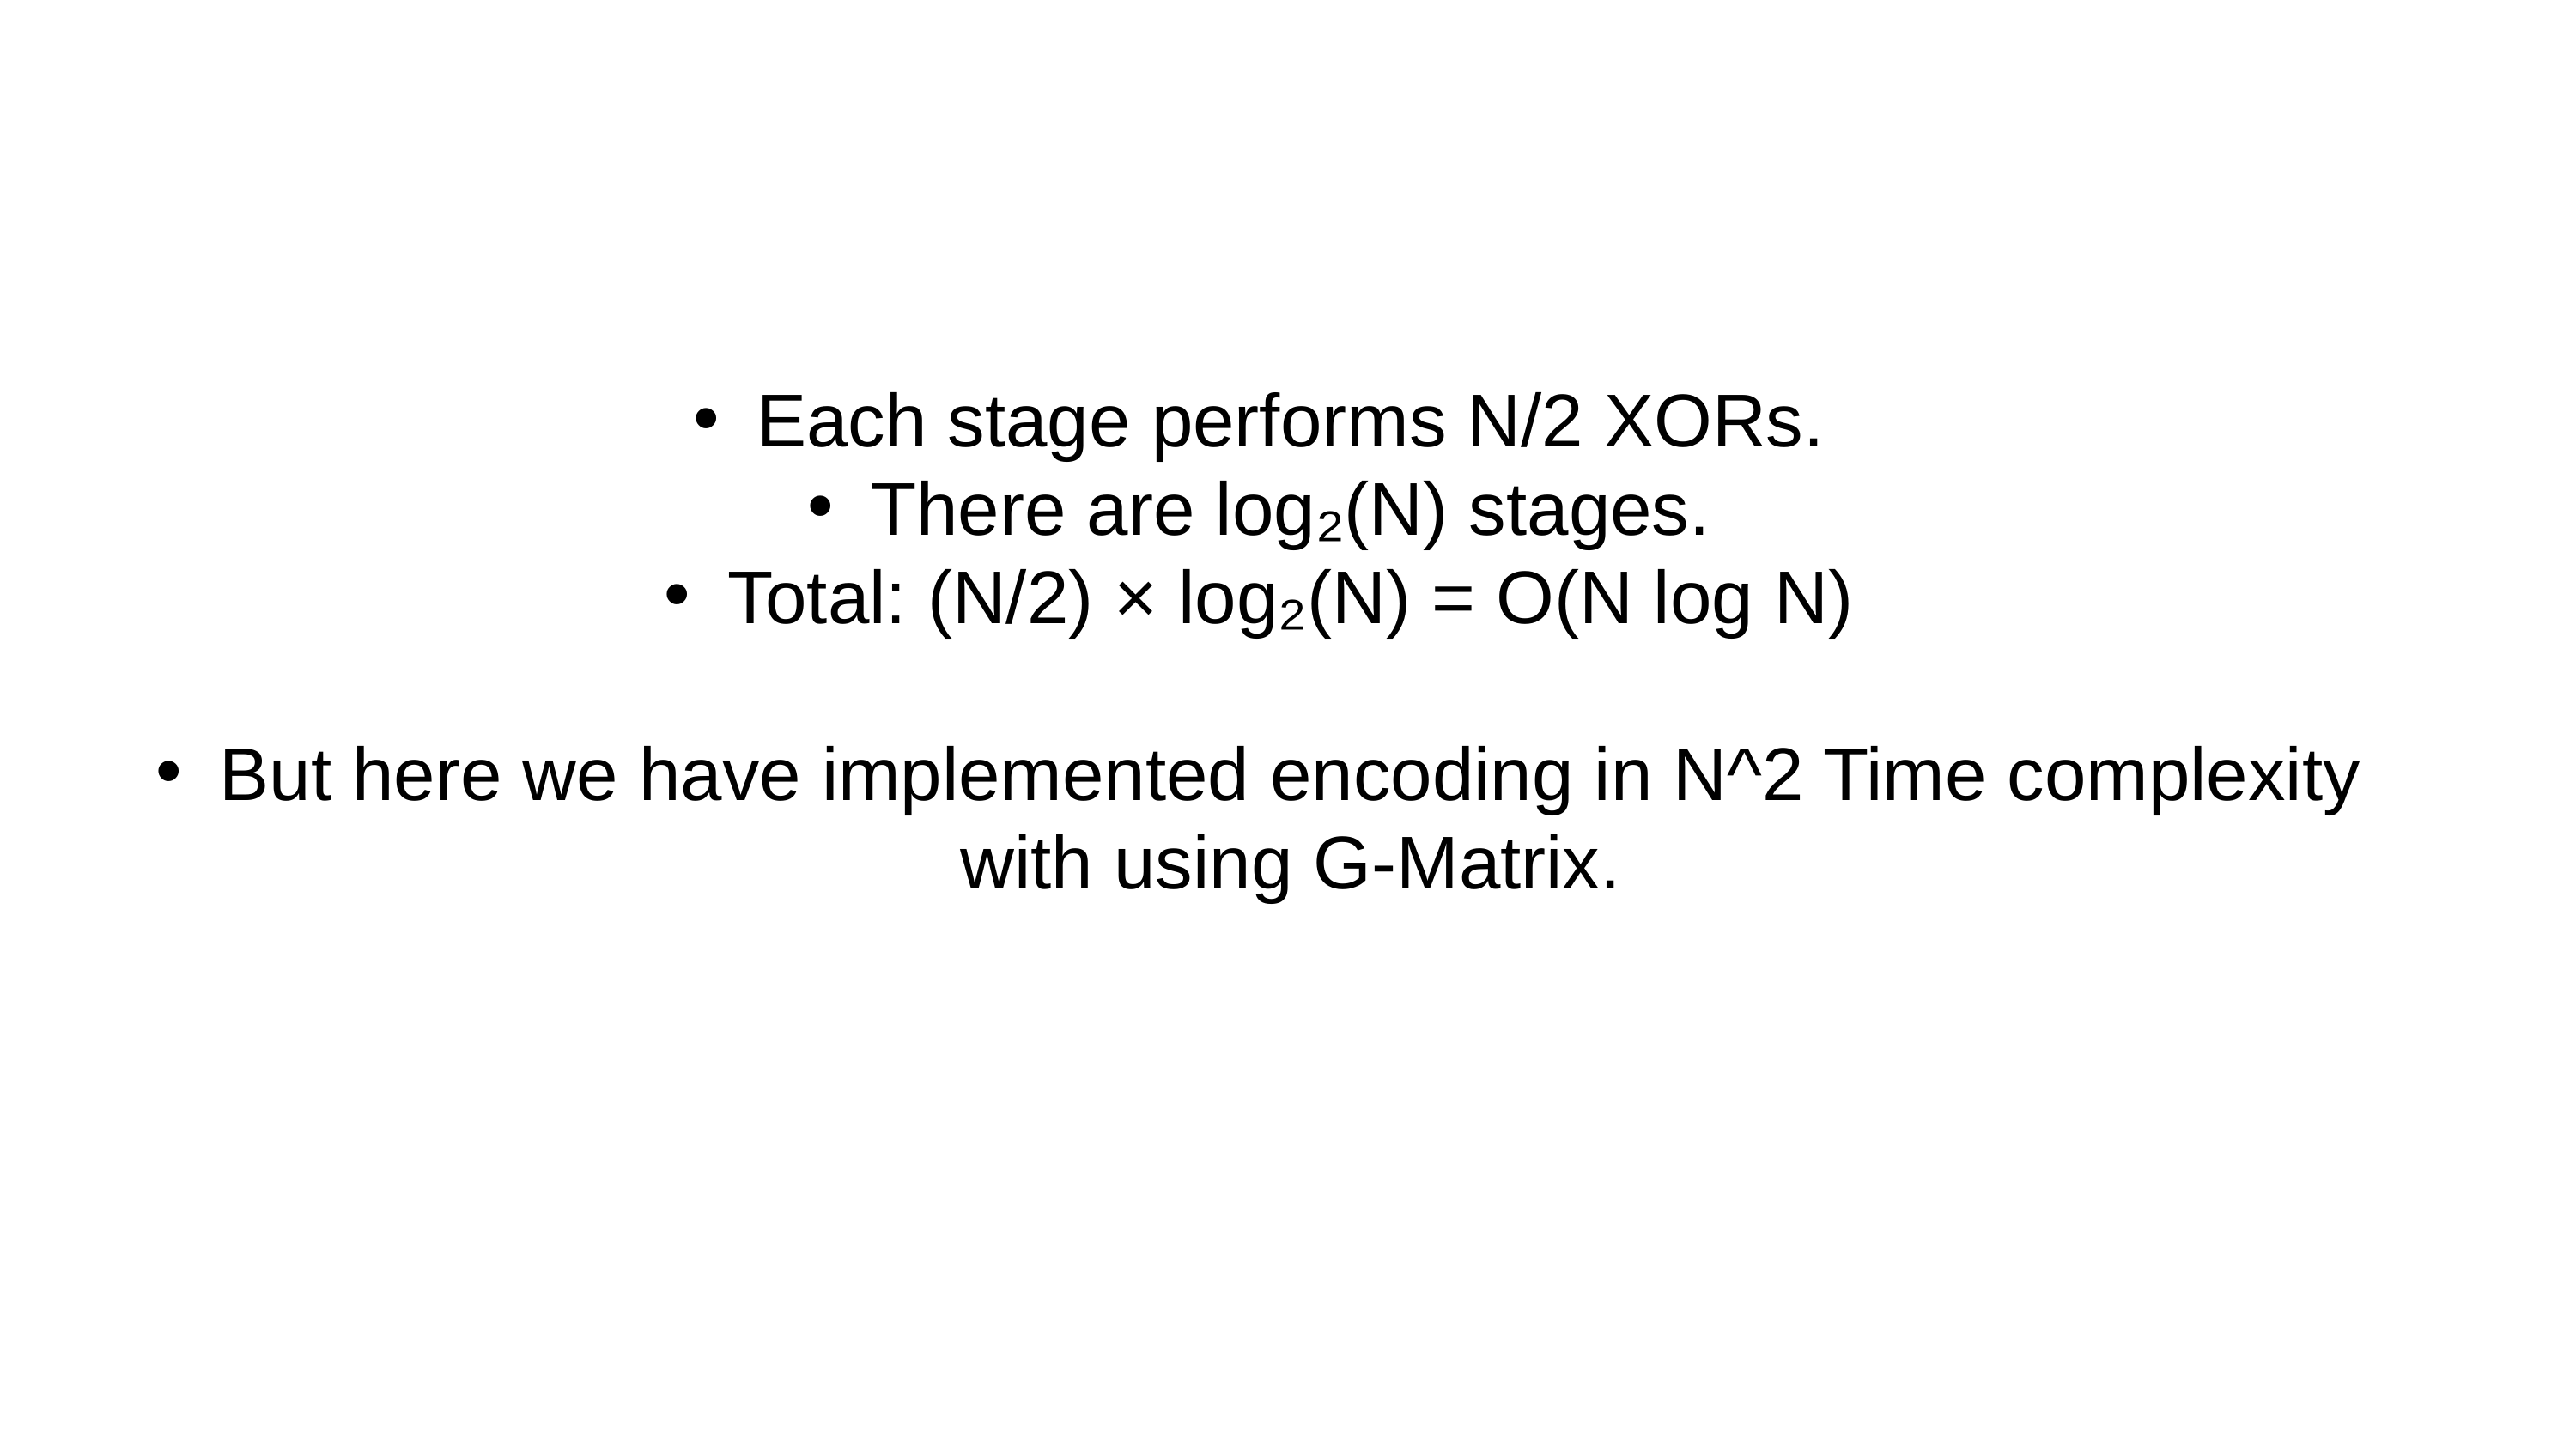

Each stage performs N/2 XORs.
There are log₂(N) stages.
Total: (N/2) × log₂(N) = O(N log N)

But here we have implemented encoding in N^2 Time complexity with using G-Matrix.